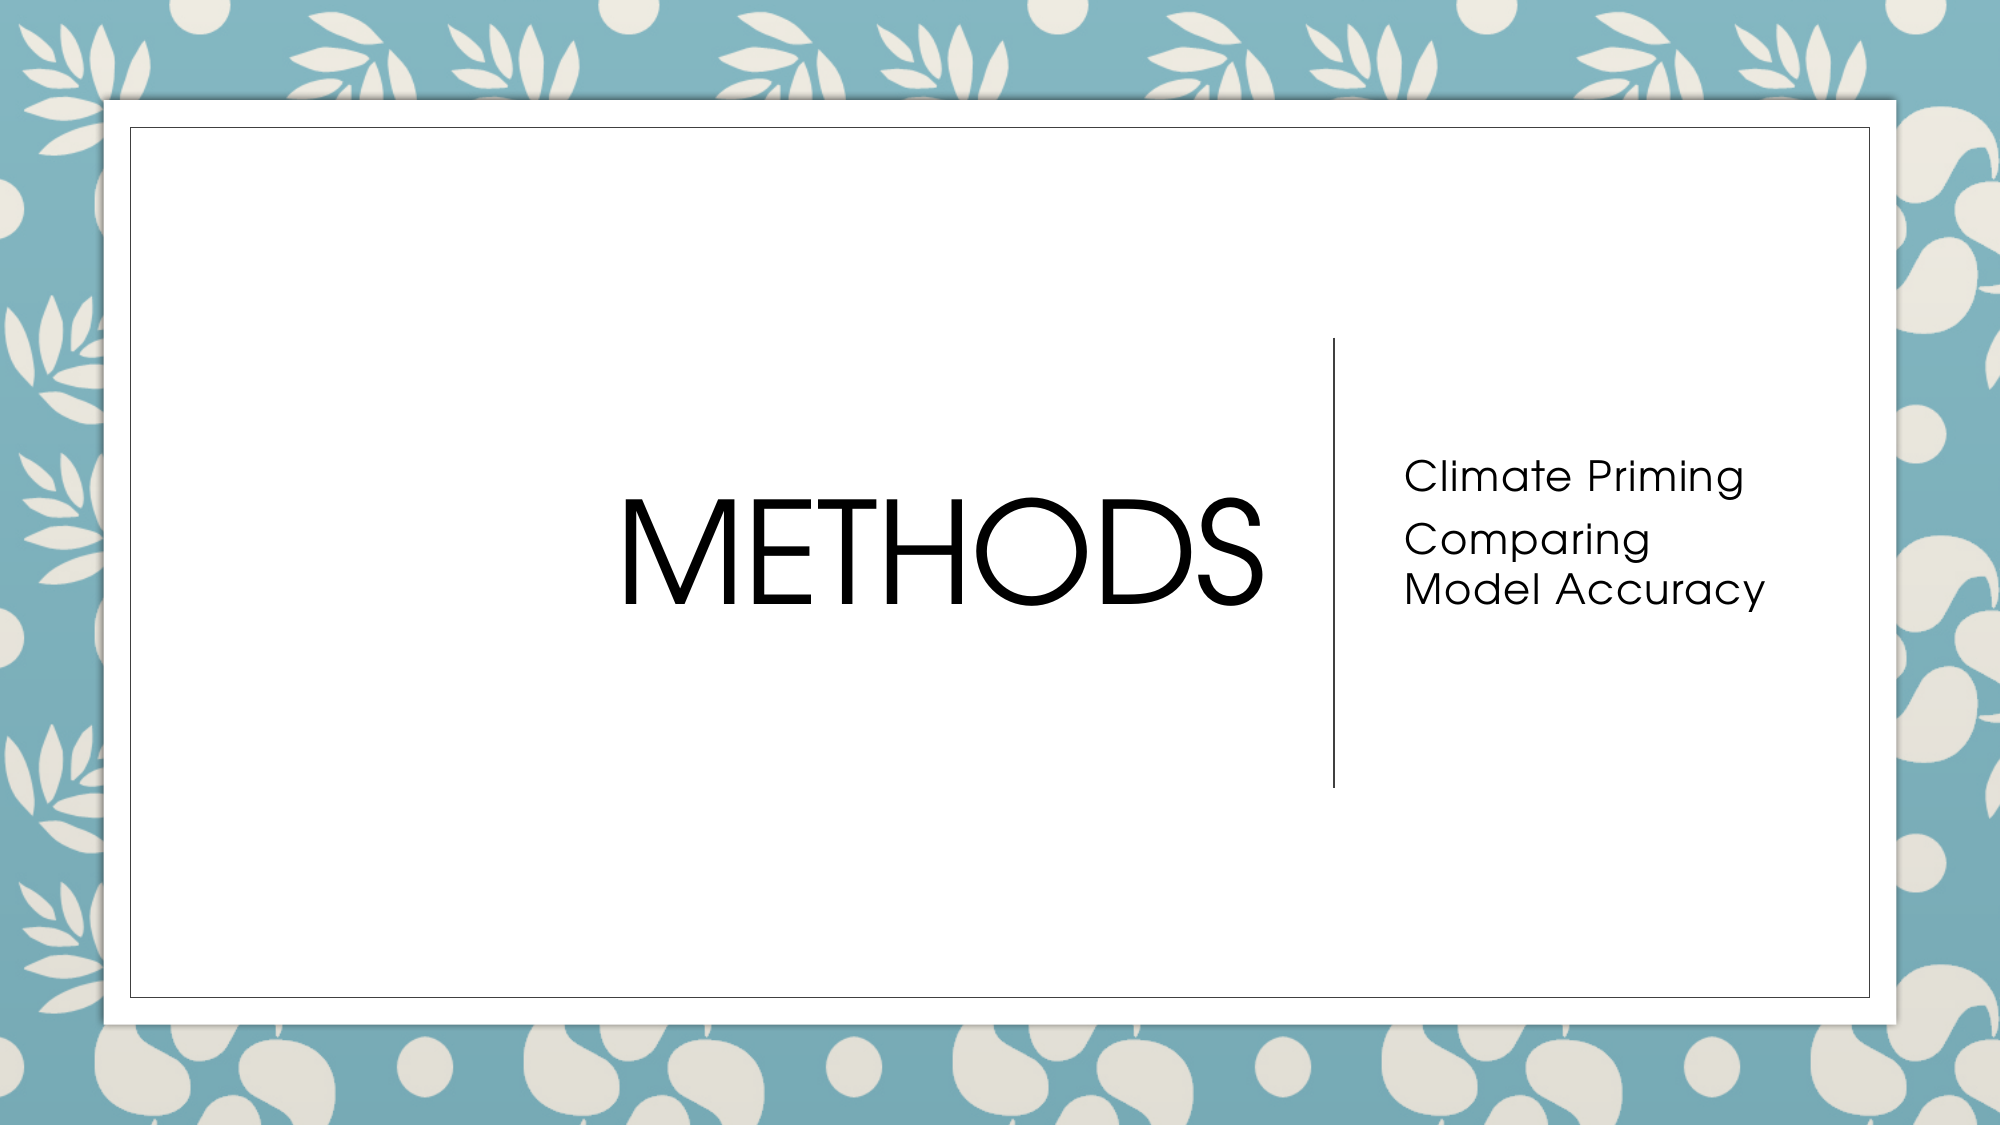

# Methods
Climate Priming
Comparing Model Accuracy